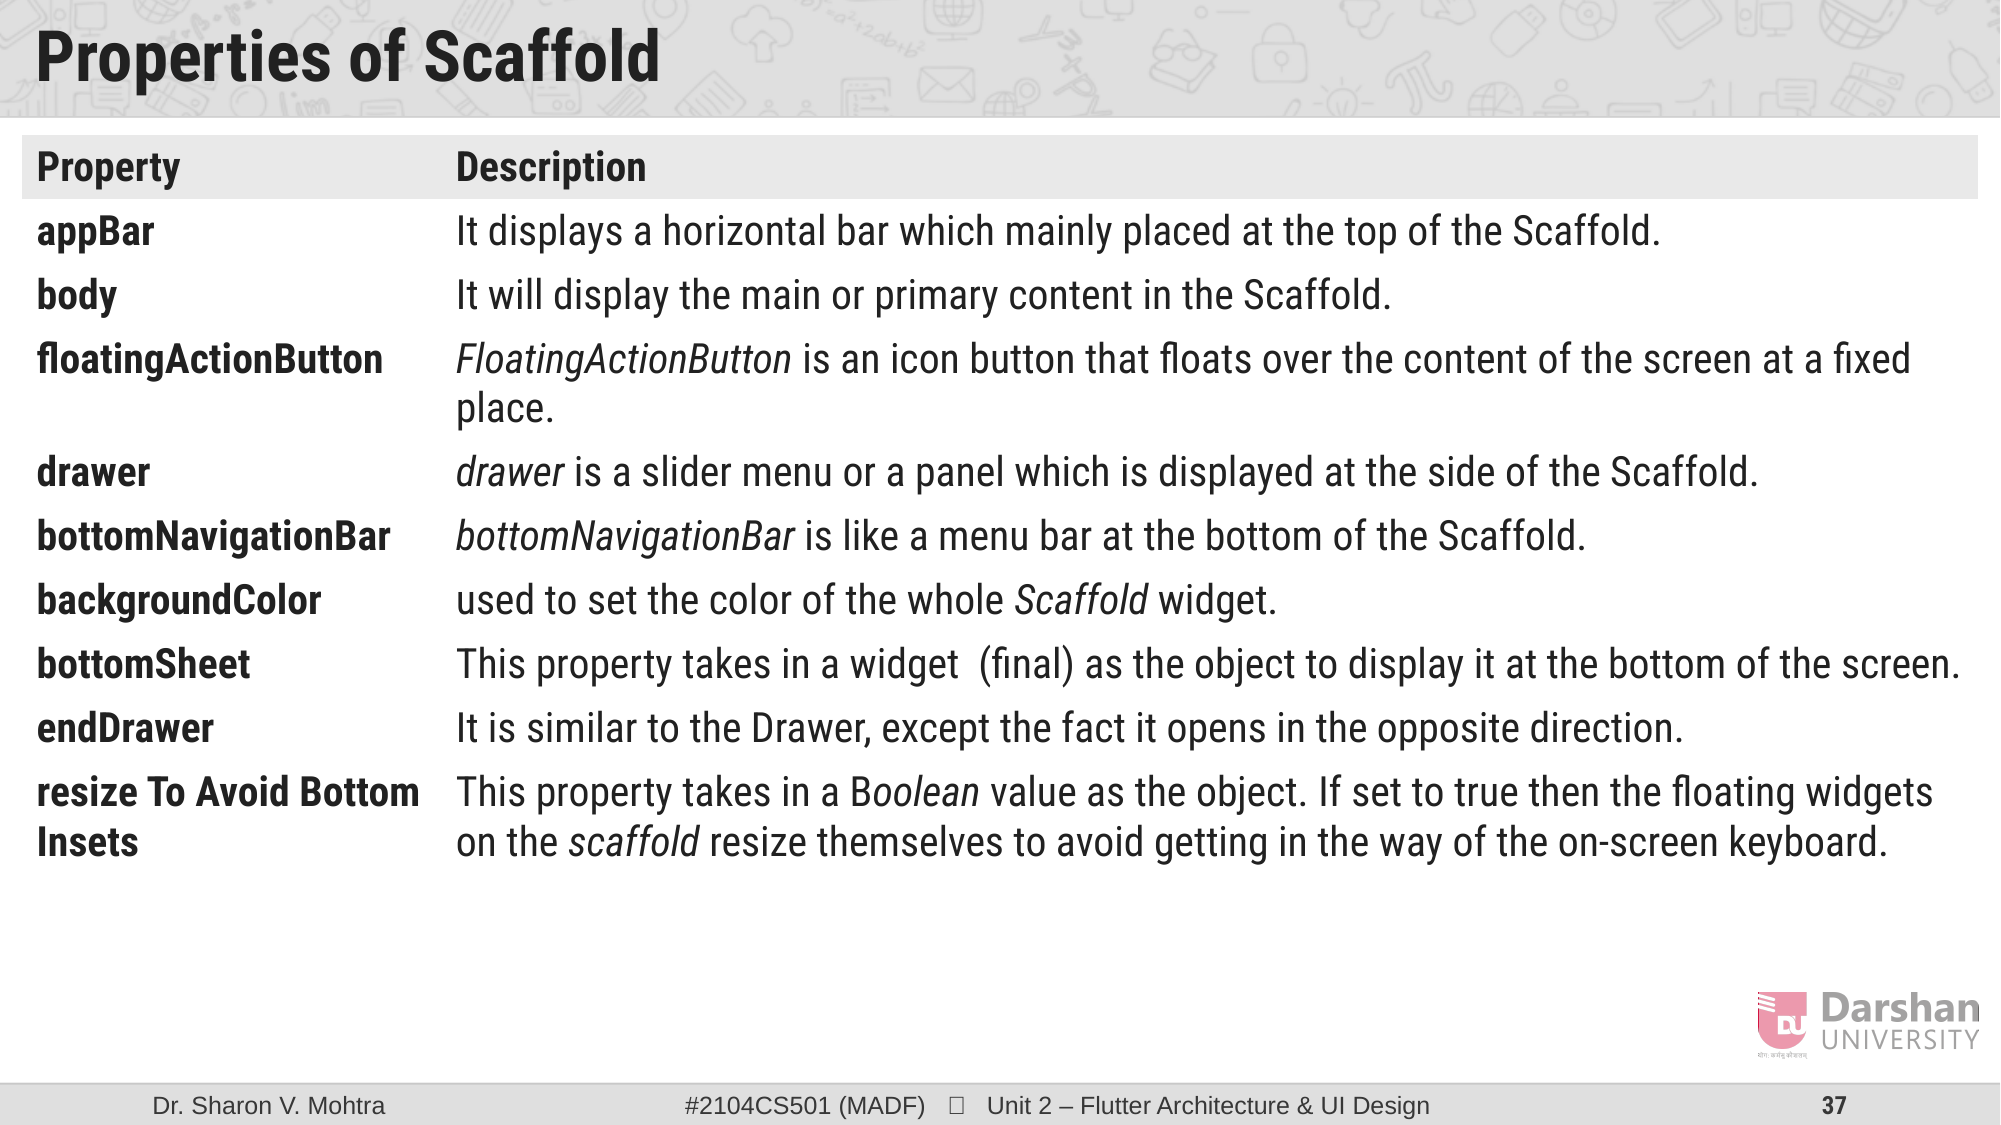

# Properties of Scaffold
| Property | Description |
| --- | --- |
| appBar | It displays a horizontal bar which mainly placed at the top of the Scaffold. |
| body | It will display the main or primary content in the Scaffold. |
| floatingActionButton | FloatingActionButton is an icon button that floats over the content of the screen at a fixed place. |
| drawer | drawer is a slider menu or a panel which is displayed at the side of the Scaffold. |
| bottomNavigationBar | bottomNavigationBar is like a menu bar at the bottom of the Scaffold. |
| backgroundColor | used to set the color of the whole Scaffold widget. |
| bottomSheet | This property takes in a widget  (final) as the object to display it at the bottom of the screen. |
| endDrawer | It is similar to the Drawer, except the fact it opens in the opposite direction. |
| resize To Avoid Bottom Insets | This property takes in a Boolean value as the object. If set to true then the floating widgets on the scaffold resize themselves to avoid getting in the way of the on-screen keyboard. |